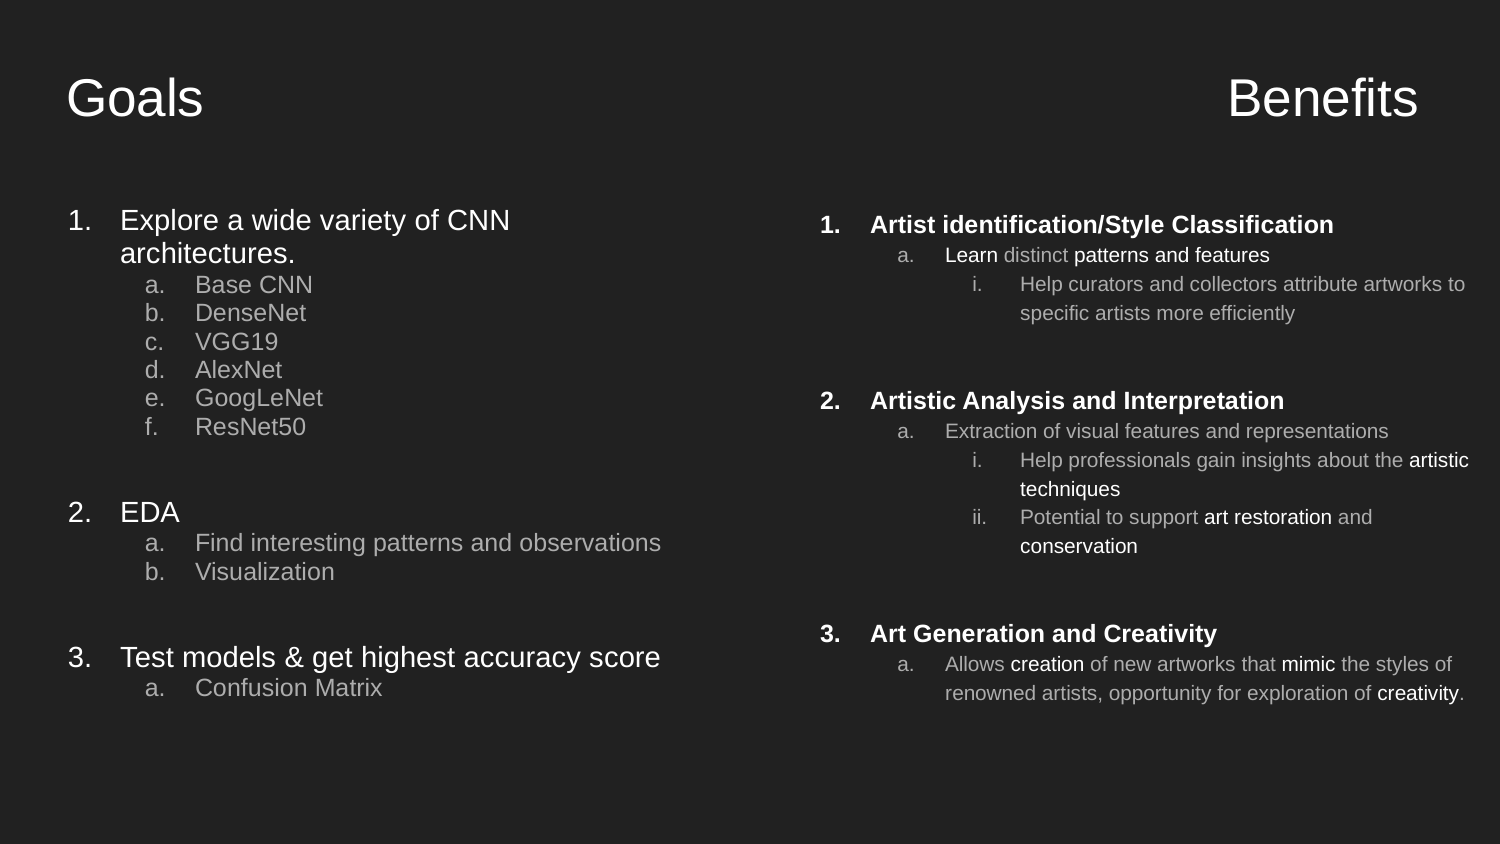

# Goals
Benefits
Explore a wide variety of CNN architectures.
Base CNN
DenseNet
VGG19
AlexNet
GoogLeNet
ResNet50

EDA
Find interesting patterns and observations
Visualization

Test models & get highest accuracy score
Confusion Matrix

Artist identification/Style Classification
Learn distinct patterns and features
Help curators and collectors attribute artworks to specific artists more efficiently

Artistic Analysis and Interpretation
Extraction of visual features and representations
Help professionals gain insights about the artistic techniques
Potential to support art restoration and conservation

Art Generation and Creativity
Allows creation of new artworks that mimic the styles of renowned artists, opportunity for exploration of creativity.